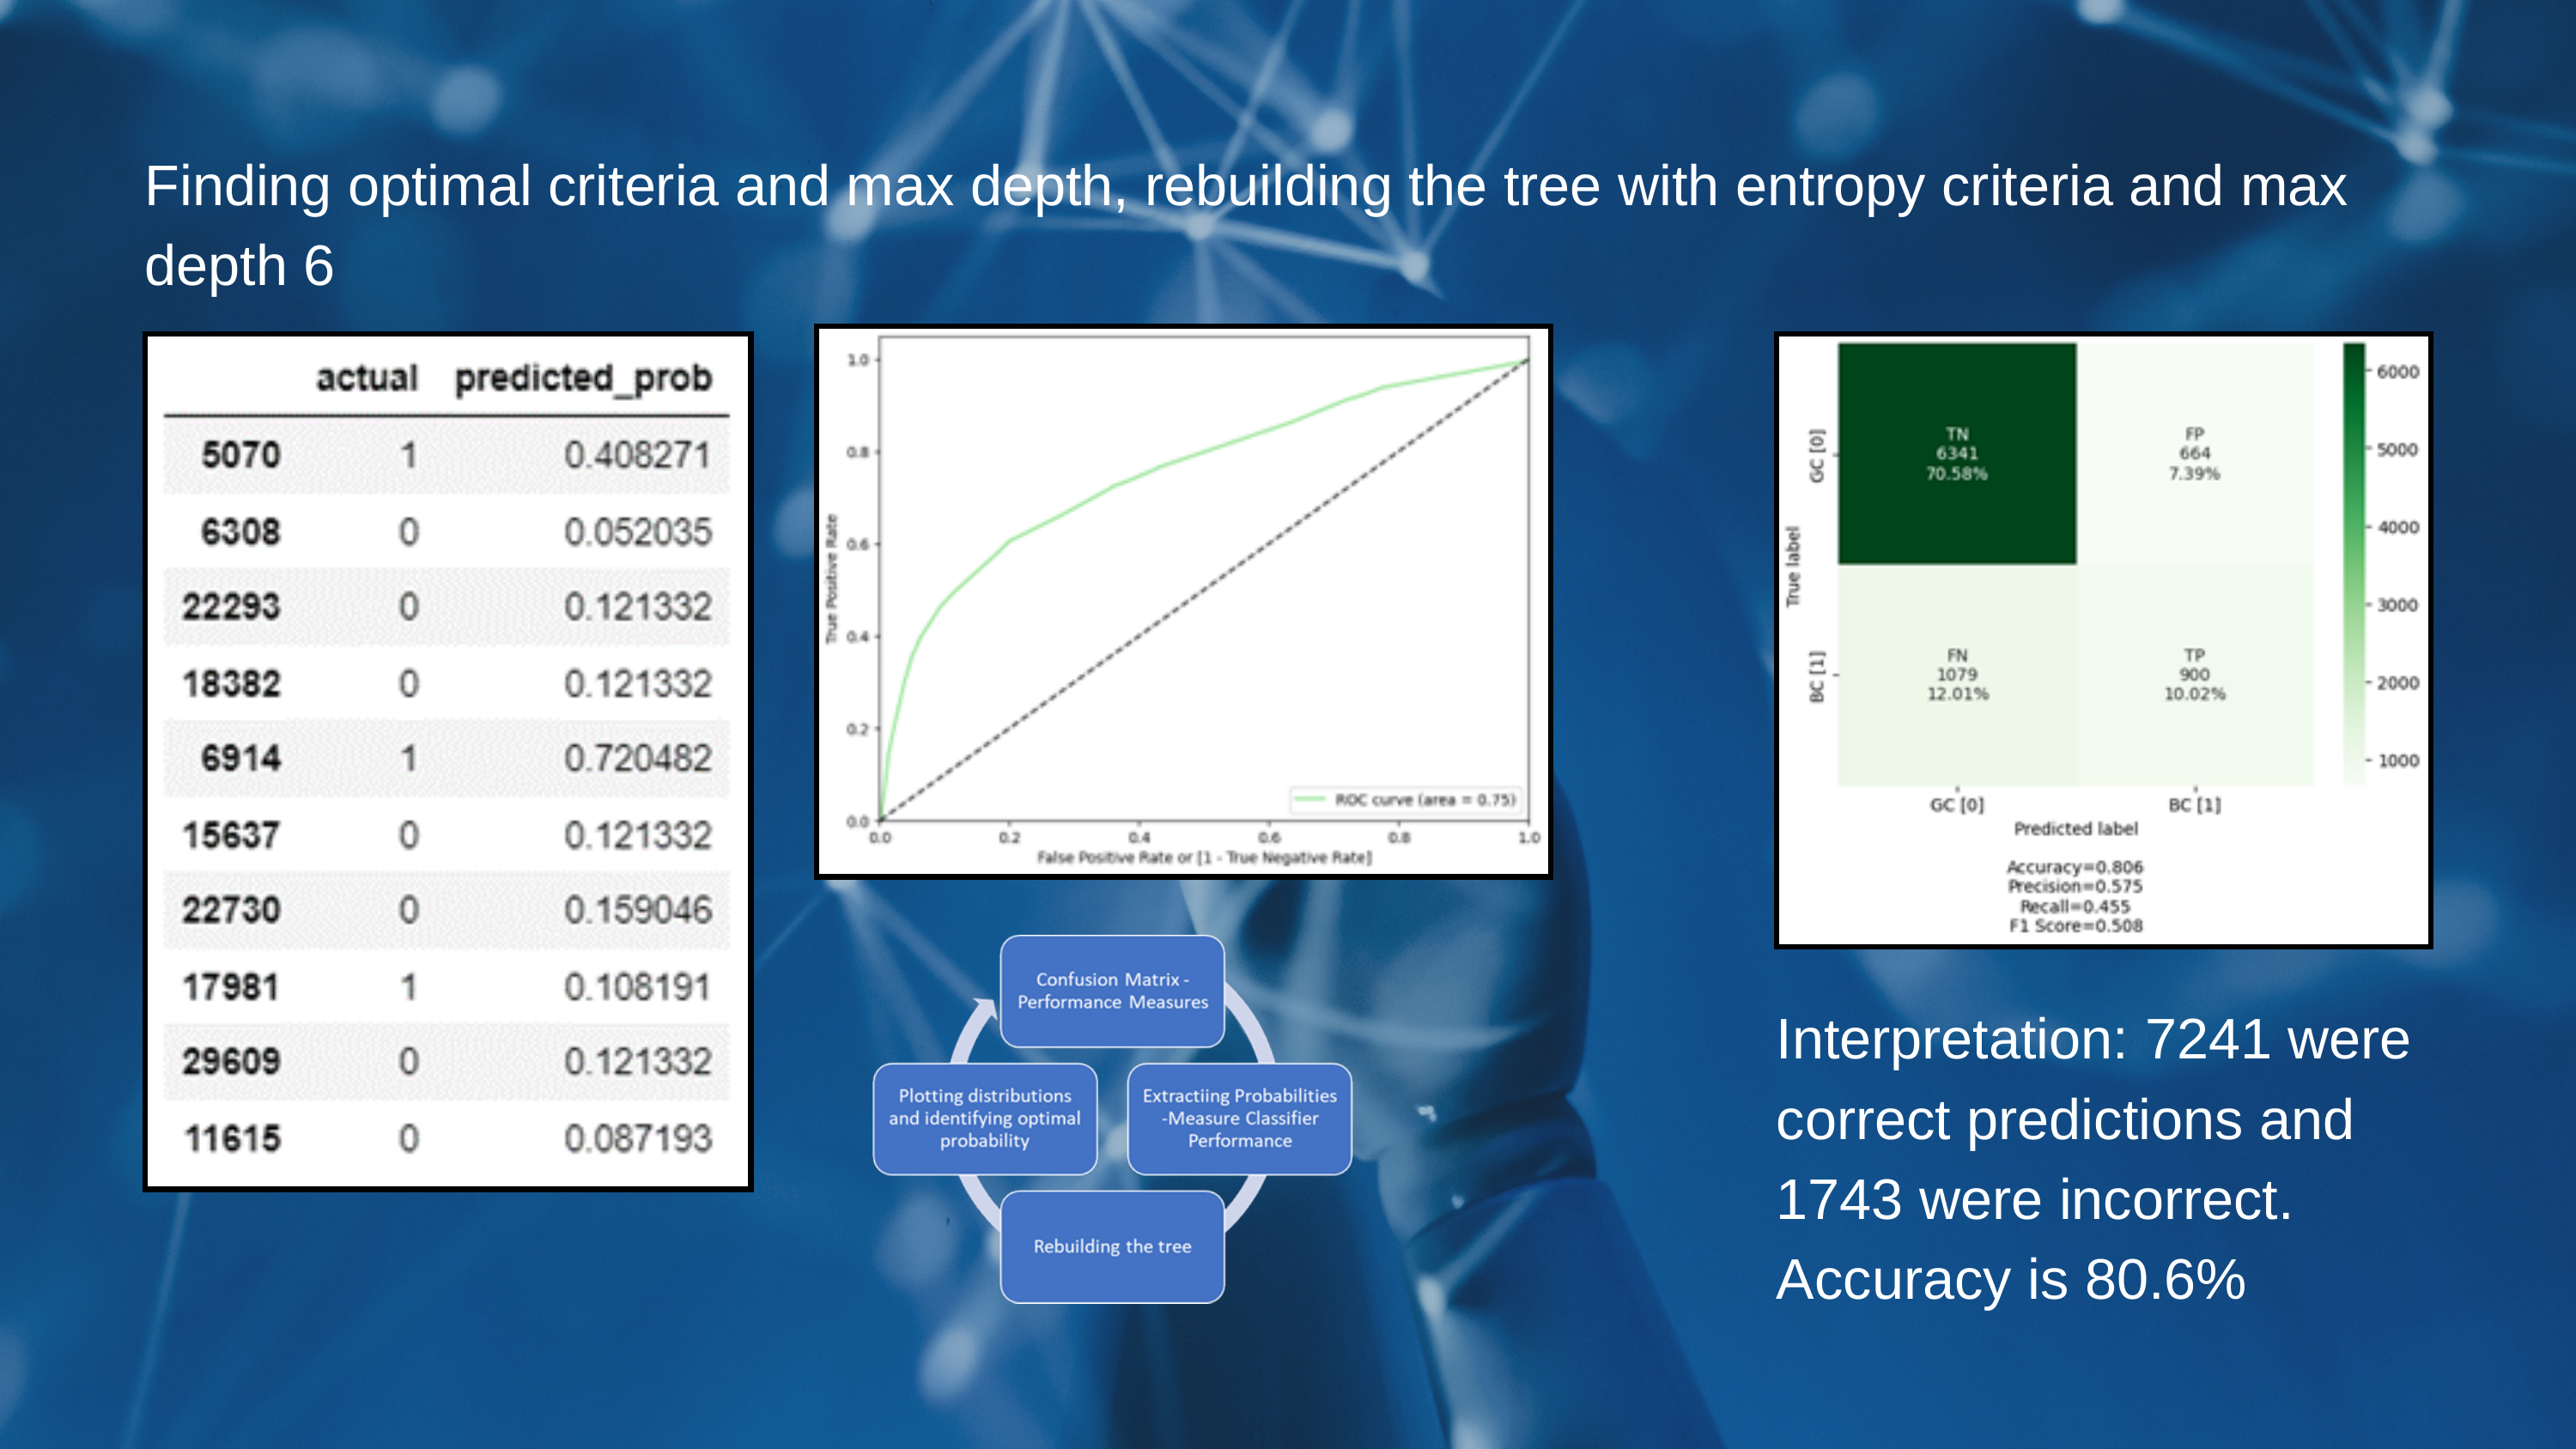

Finding optimal criteria and max depth, rebuilding the tree with entropy criteria and max depth 6

Interpretation: 7241 were correct predictions and 1743 were incorrect. Accuracy is 80.6%